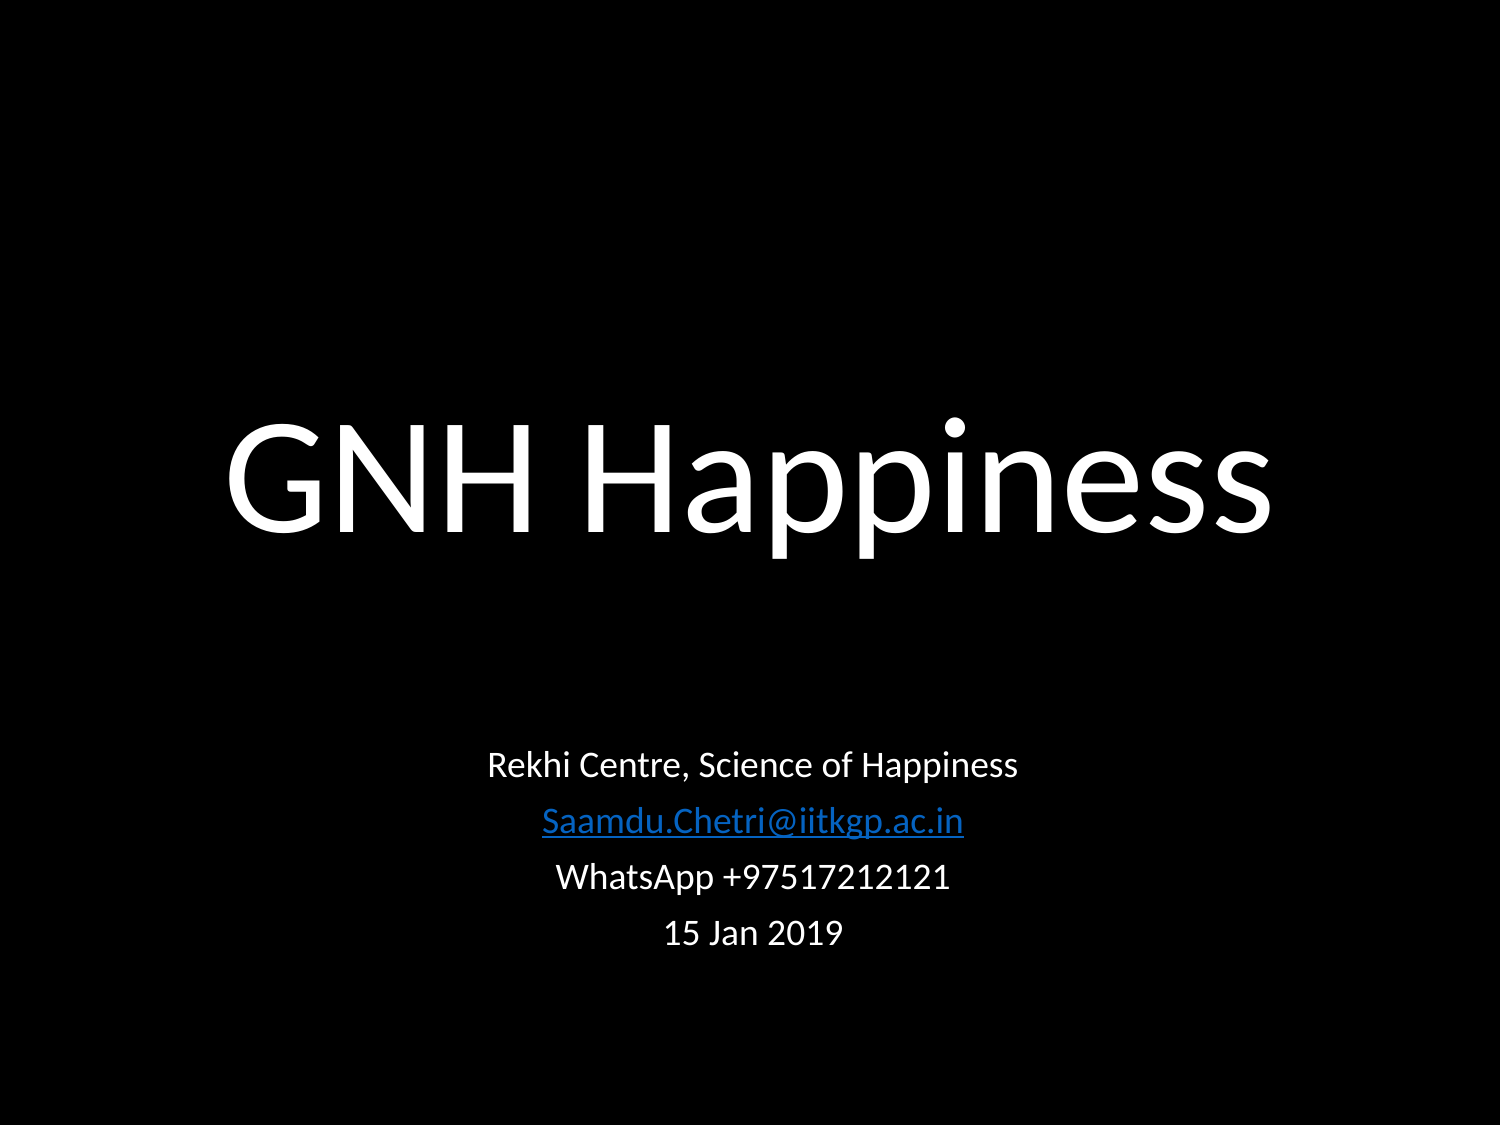

# GNH Happiness
Rekhi Centre, Science of Happiness
Saamdu.Chetri@iitkgp.ac.in
WhatsApp +97517212121
15 Jan 2019